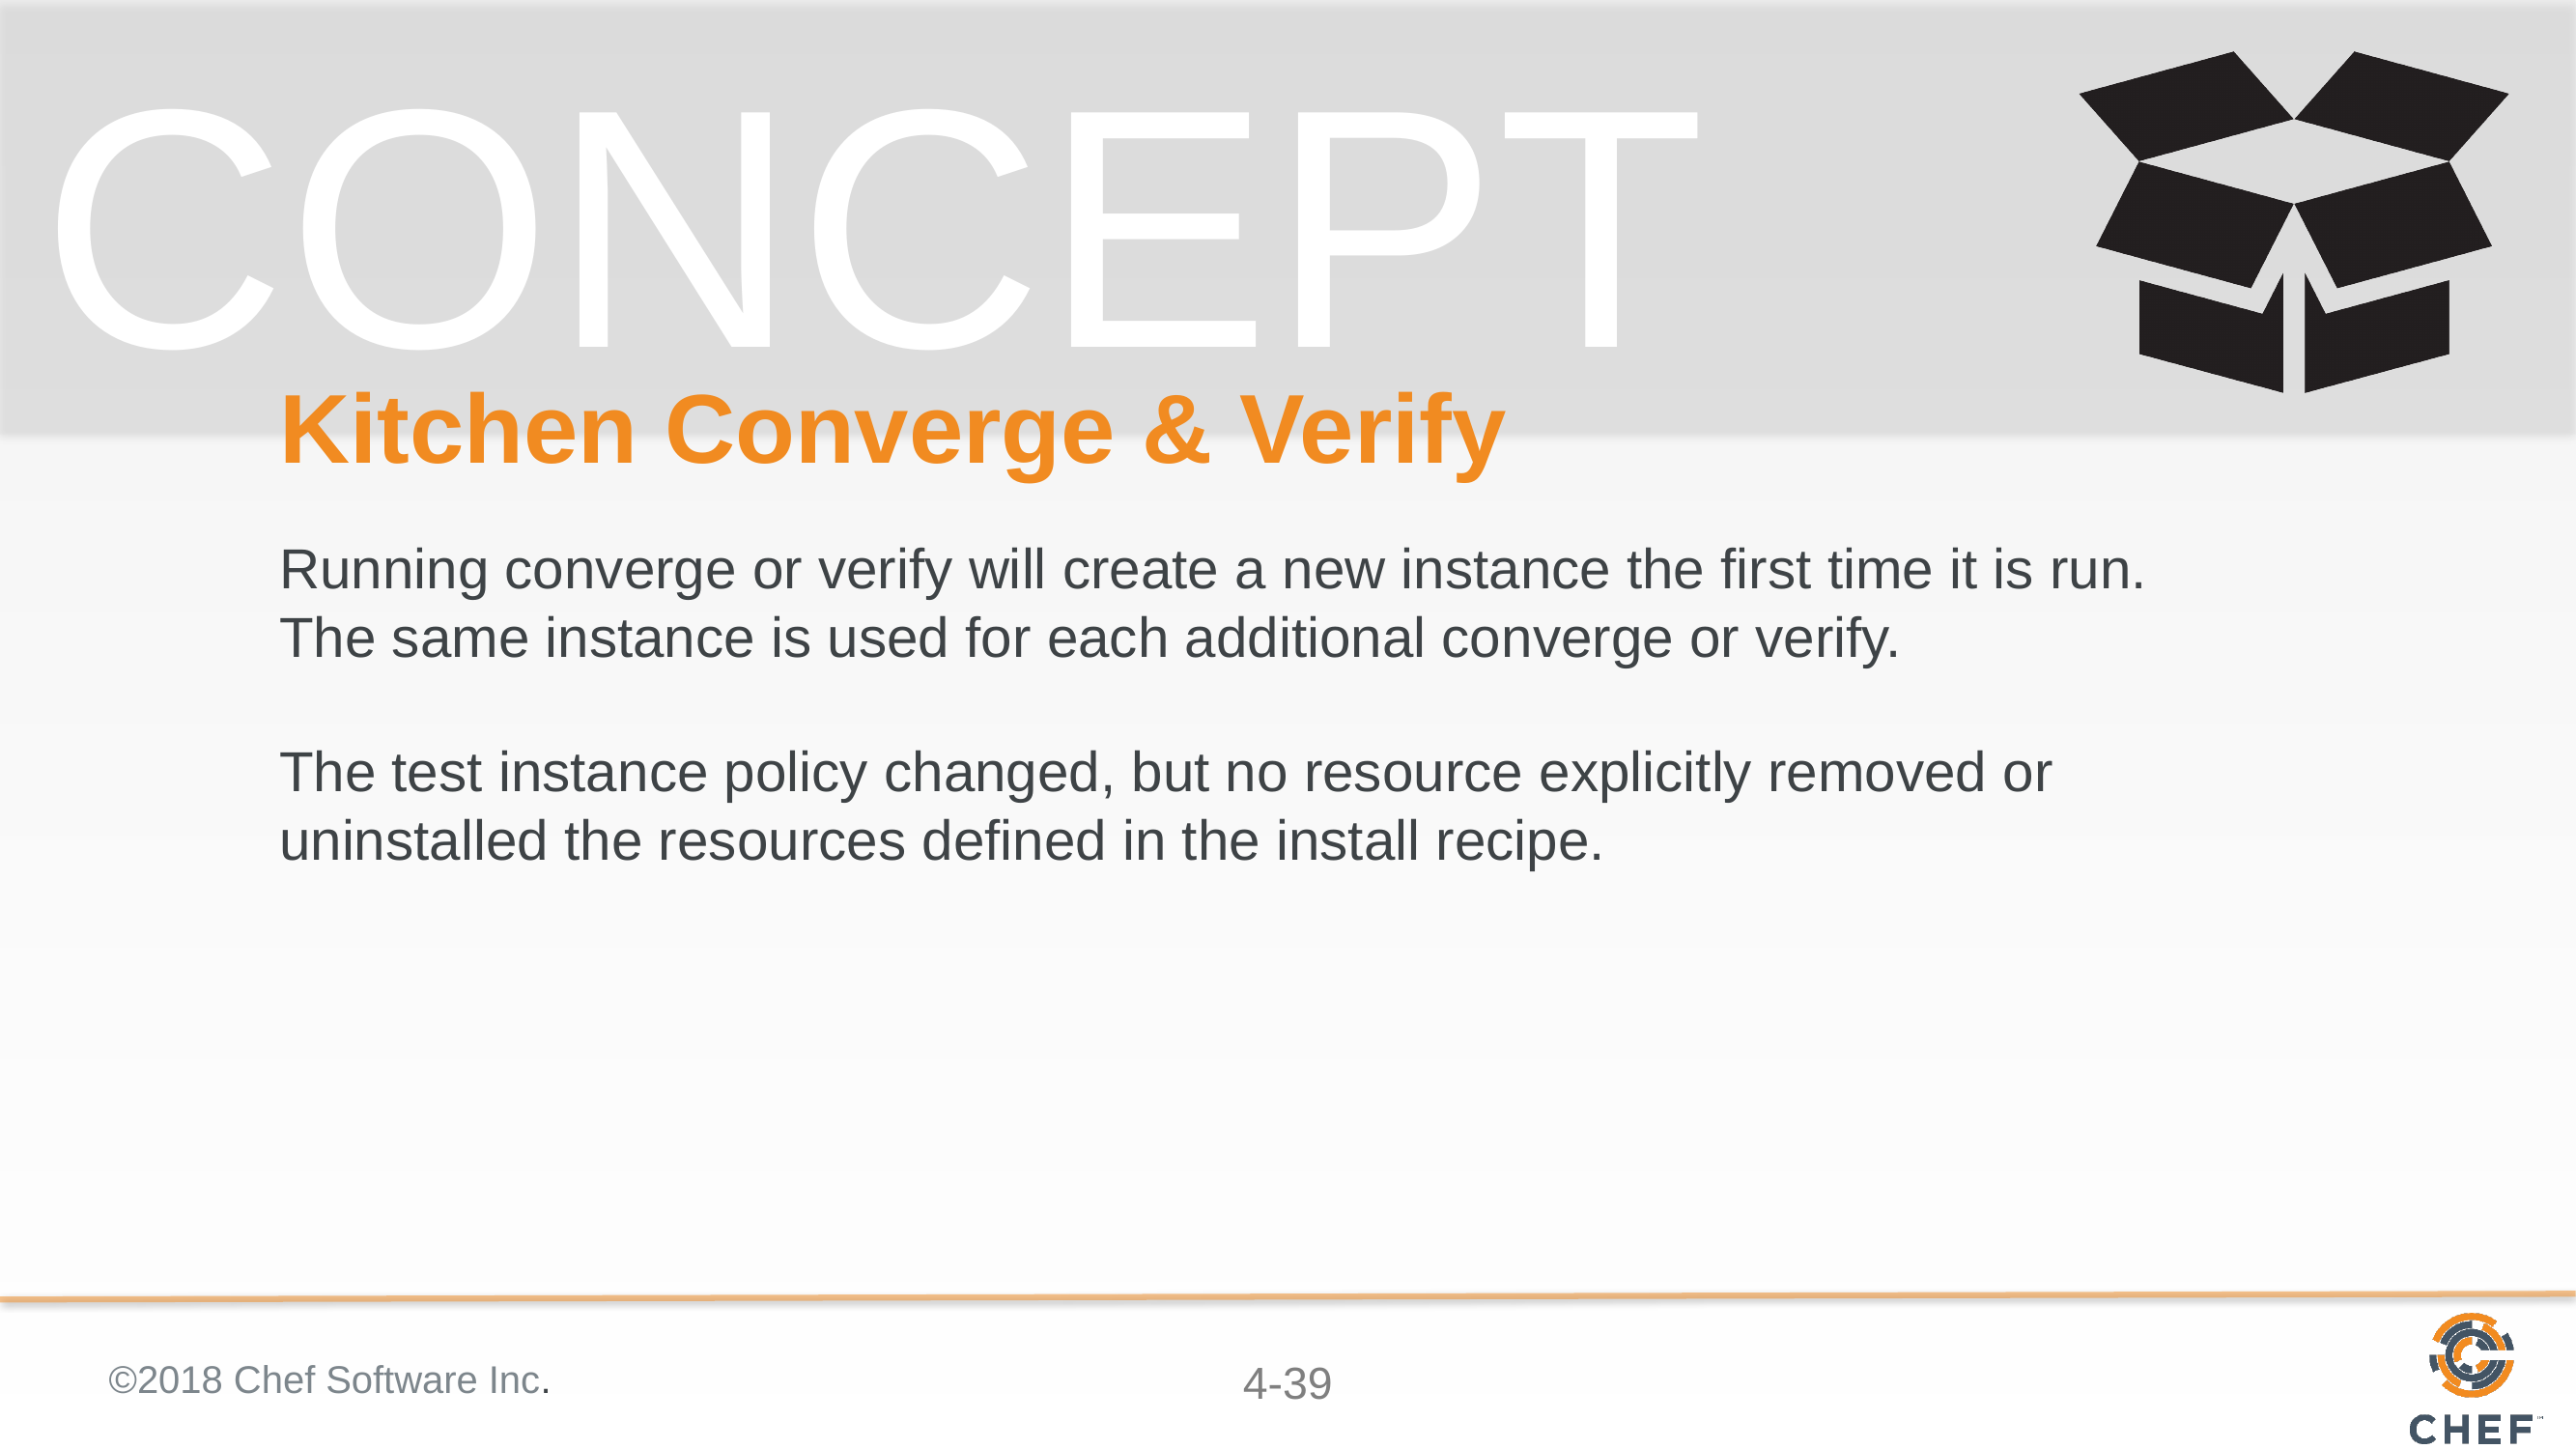

# Kitchen Converge & Verify
Running converge or verify will create a new instance the first time it is run. The same instance is used for each additional converge or verify.

The test instance policy changed, but no resource explicitly removed or uninstalled the resources defined in the install recipe.